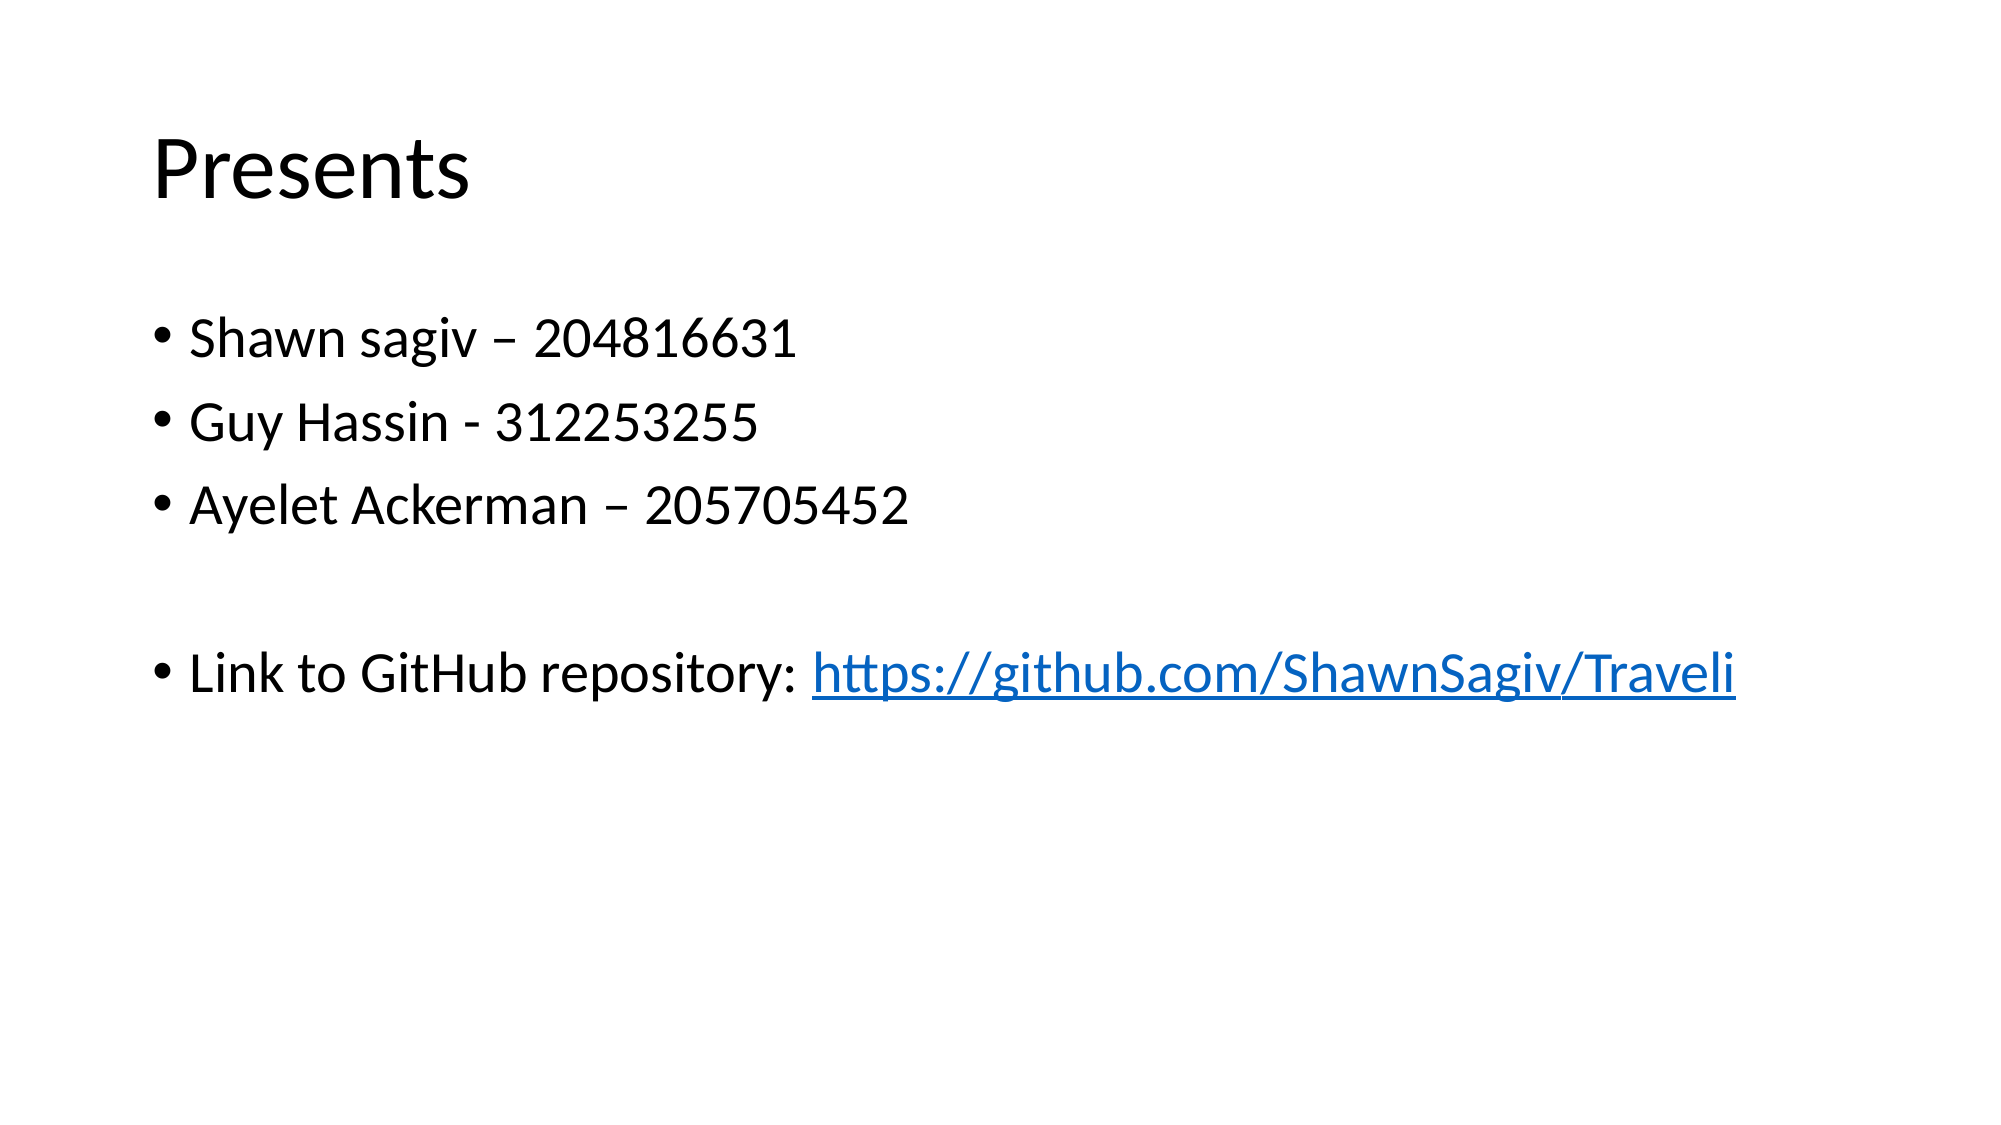

# Presents
Shawn sagiv – 204816631
Guy Hassin - 312253255
Ayelet Ackerman – 205705452

Link to GitHub repository: https://github.com/ShawnSagiv/Traveli